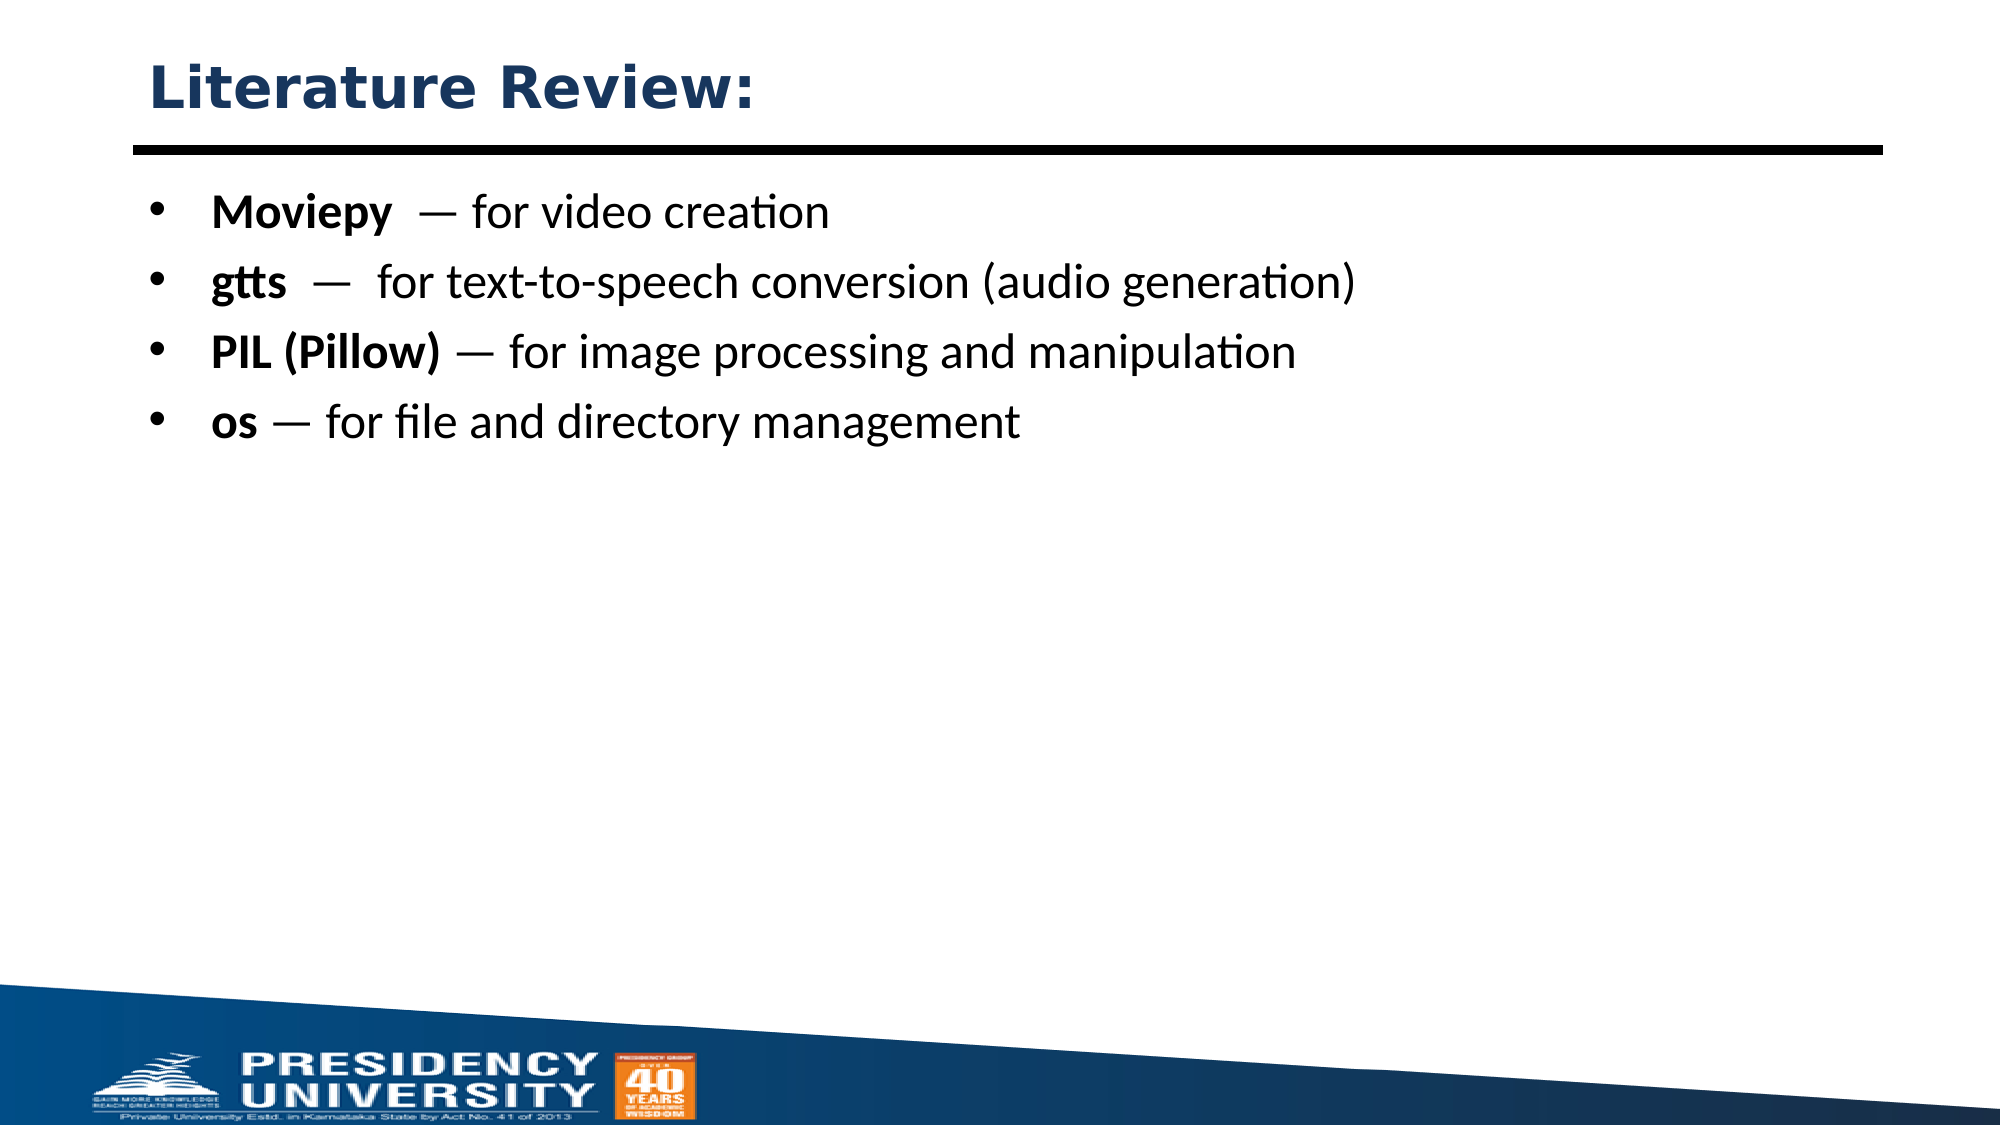

# Literature Review:
Moviepy  — for video creation
gtts  —  for text-to-speech conversion (audio generation)
PIL (Pillow) — for image processing and manipulation
os — for file and directory management